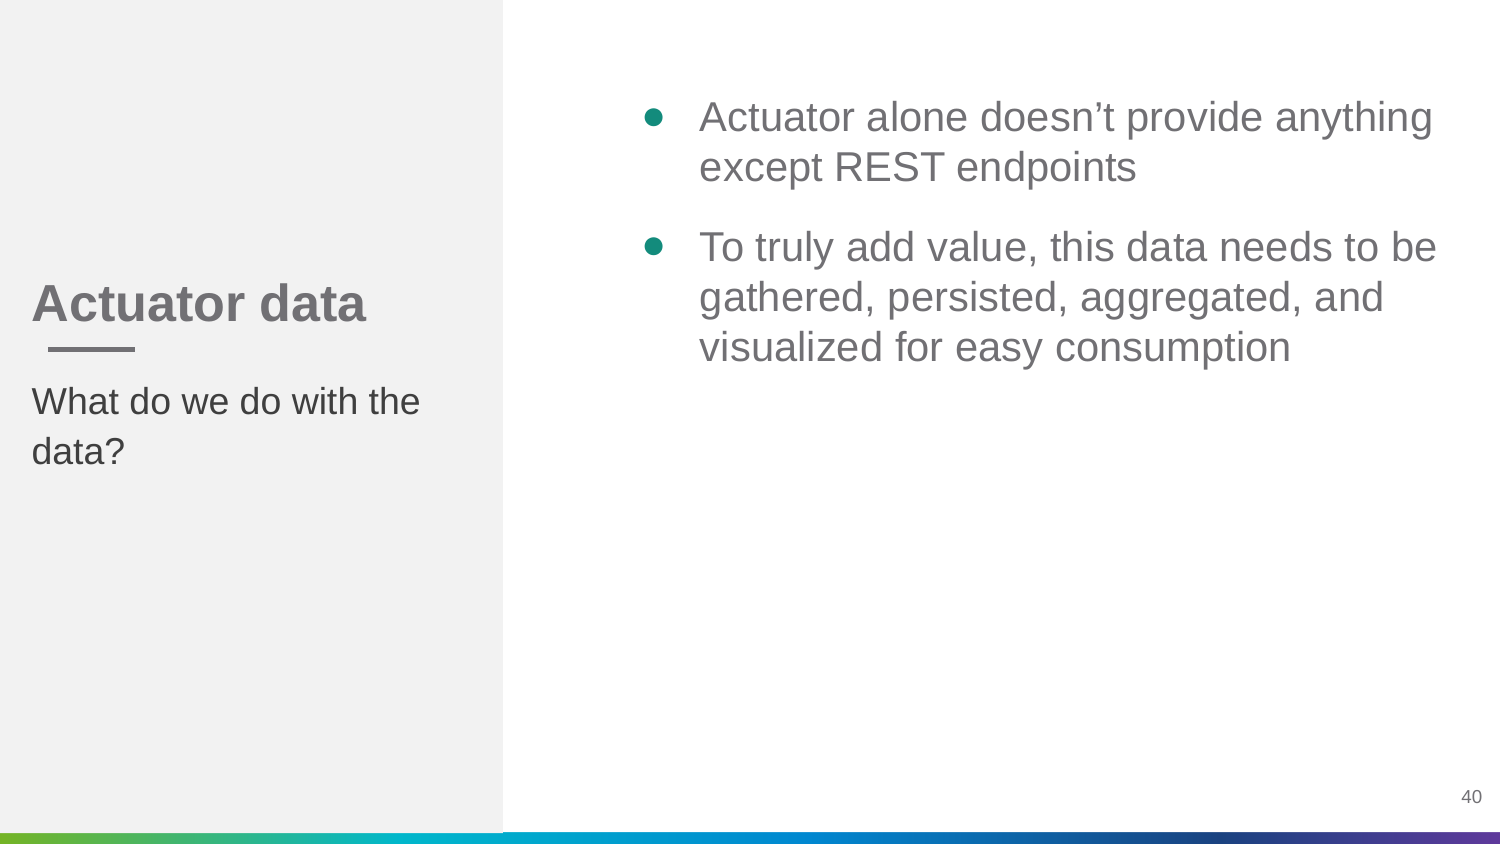

# Actuator data
Actuator alone doesn’t provide anything except REST endpoints
To truly add value, this data needs to be gathered, persisted, aggregated, and visualized for easy consumption

What do we do with the data?
40